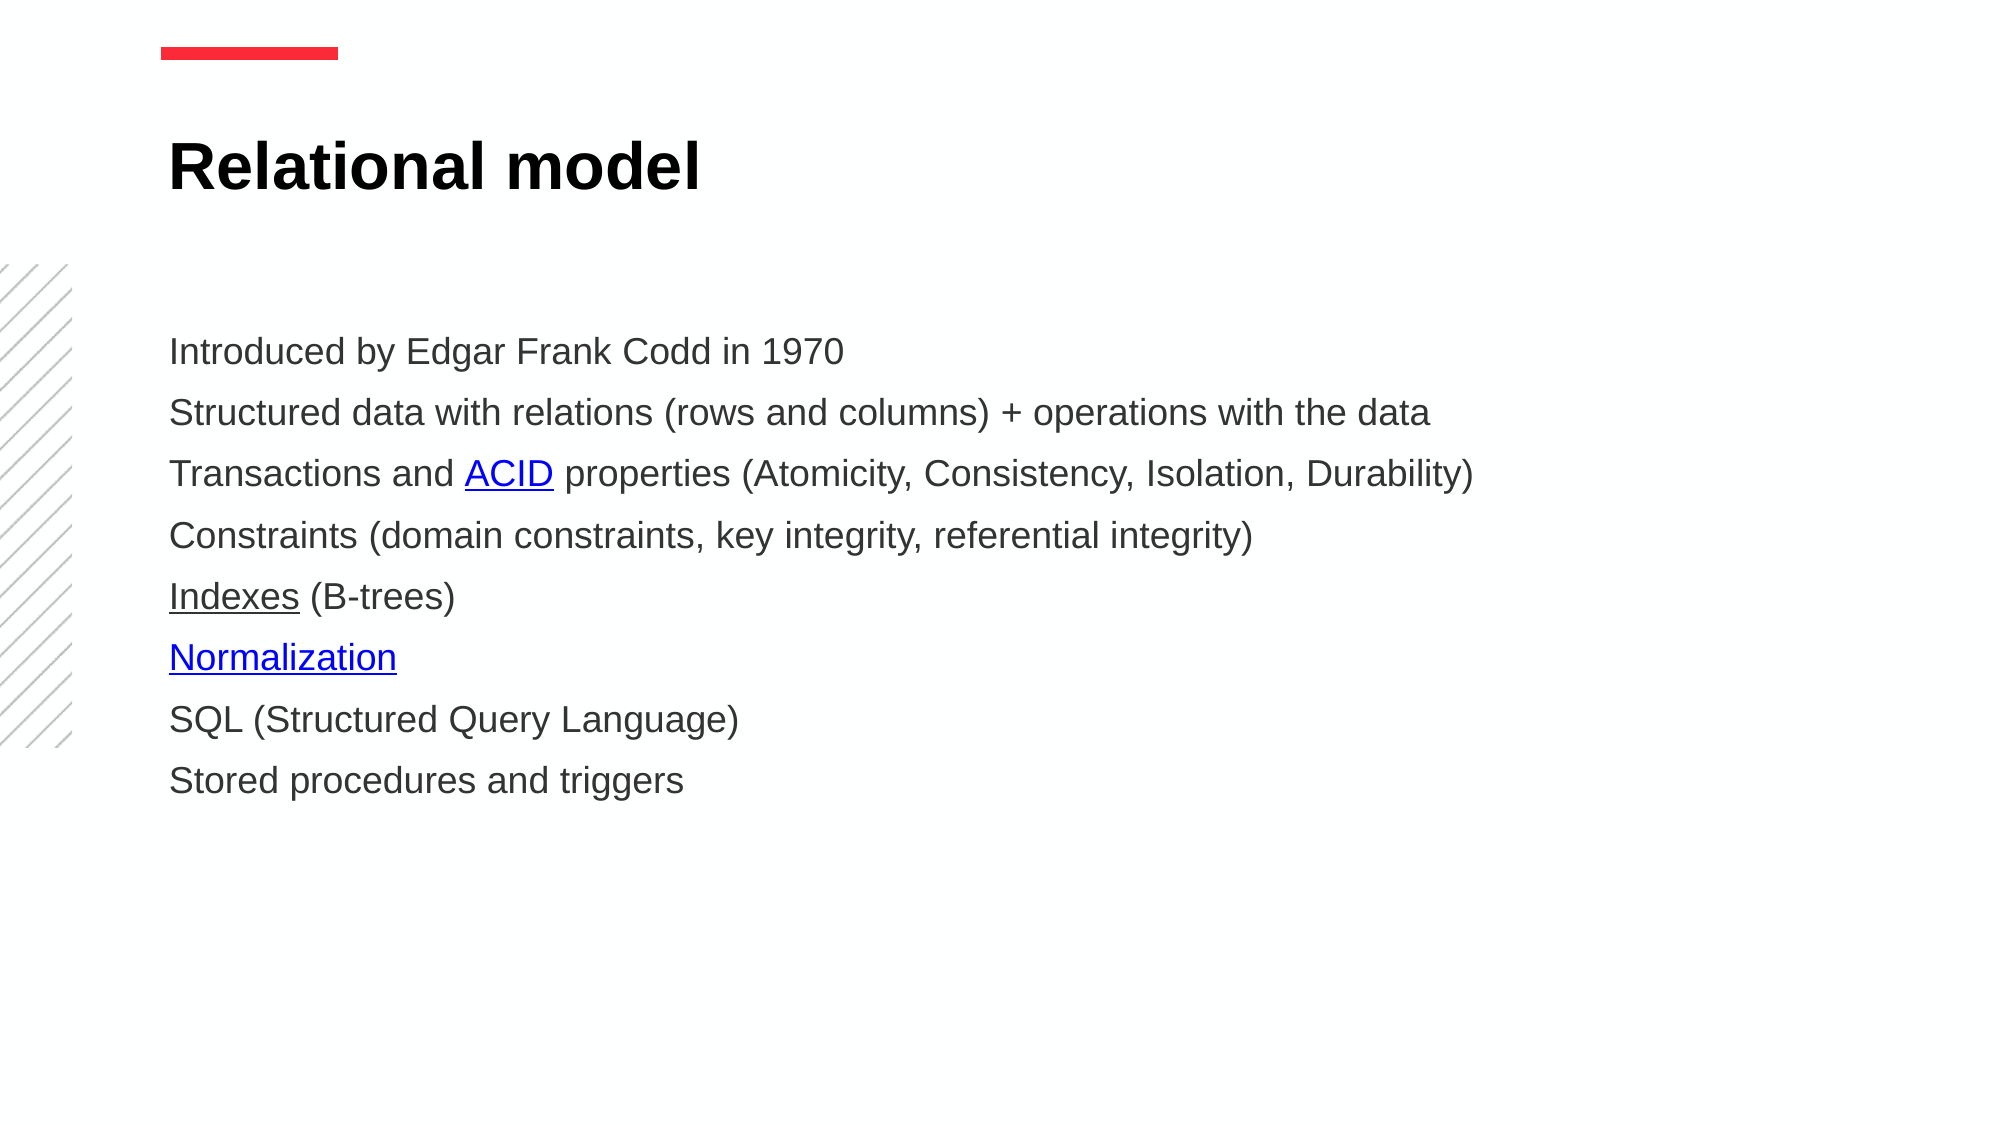

Relational model
Introduced by Edgar Frank Codd in 1970
Structured data with relations (rows and columns) + operations with the data
Transactions and ACID properties (Atomicity, Consistency, Isolation, Durability)
Constraints (domain constraints, key integrity, referential integrity)
Indexes (B-trees)
Normalization
SQL (Structured Query Language)
Stored procedures and triggers
34